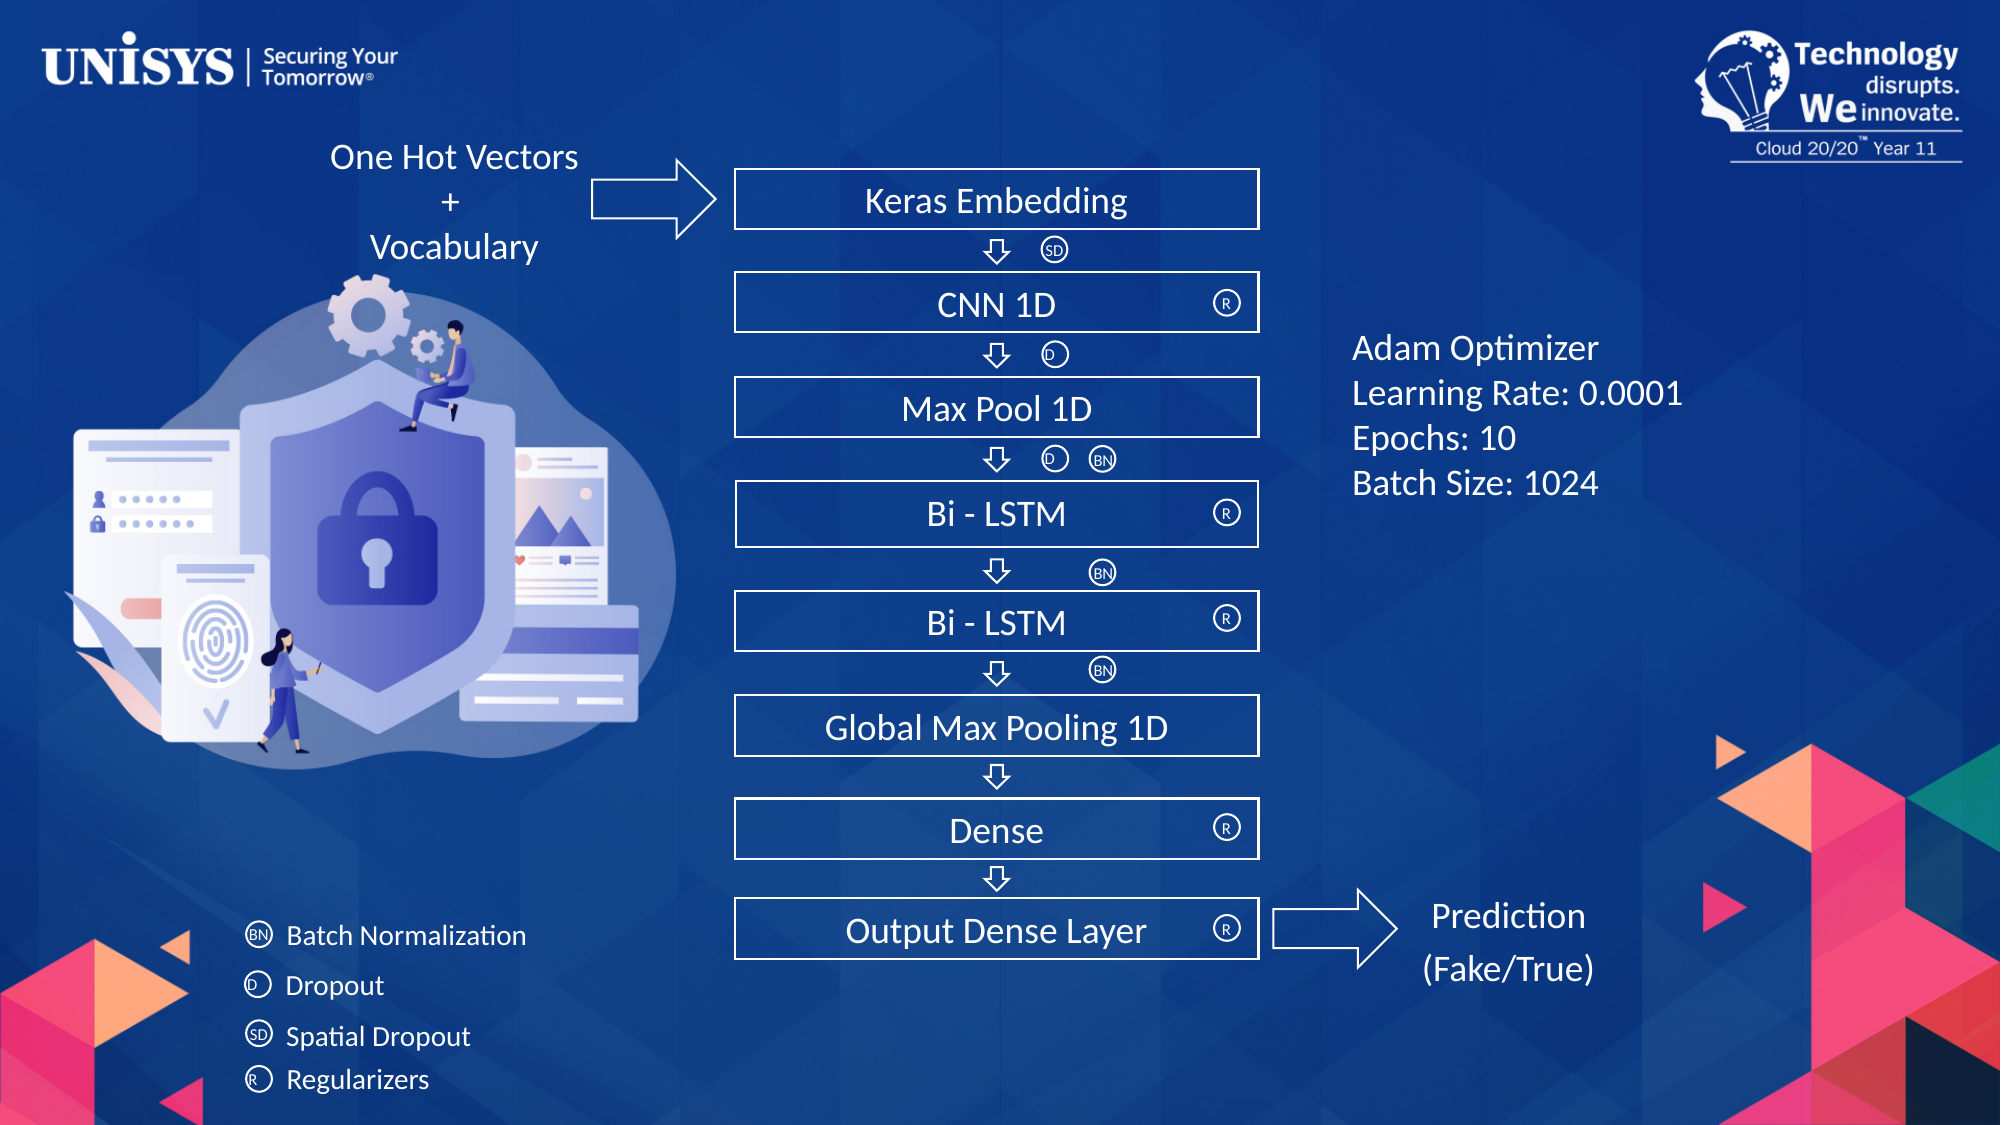

One Hot Vectors
+
Vocabulary

Keras Embedding
SD

CNN 1D
 R

Adam Optimizer
Learning Rate: 0.0001
Epochs: 10
Batch Size: 1024
D

Max Pool 1D
D

BN

Bi - LSTM
 R

BN

Bi - LSTM
 R

BN

Global Max Pooling 1D

Dense
 R

Prediction

Output Dense Layer
Batch Normalization
BN

 R

(Fake/True)

Dropout
D

Spatial Dropout
SD

Regularizers
R